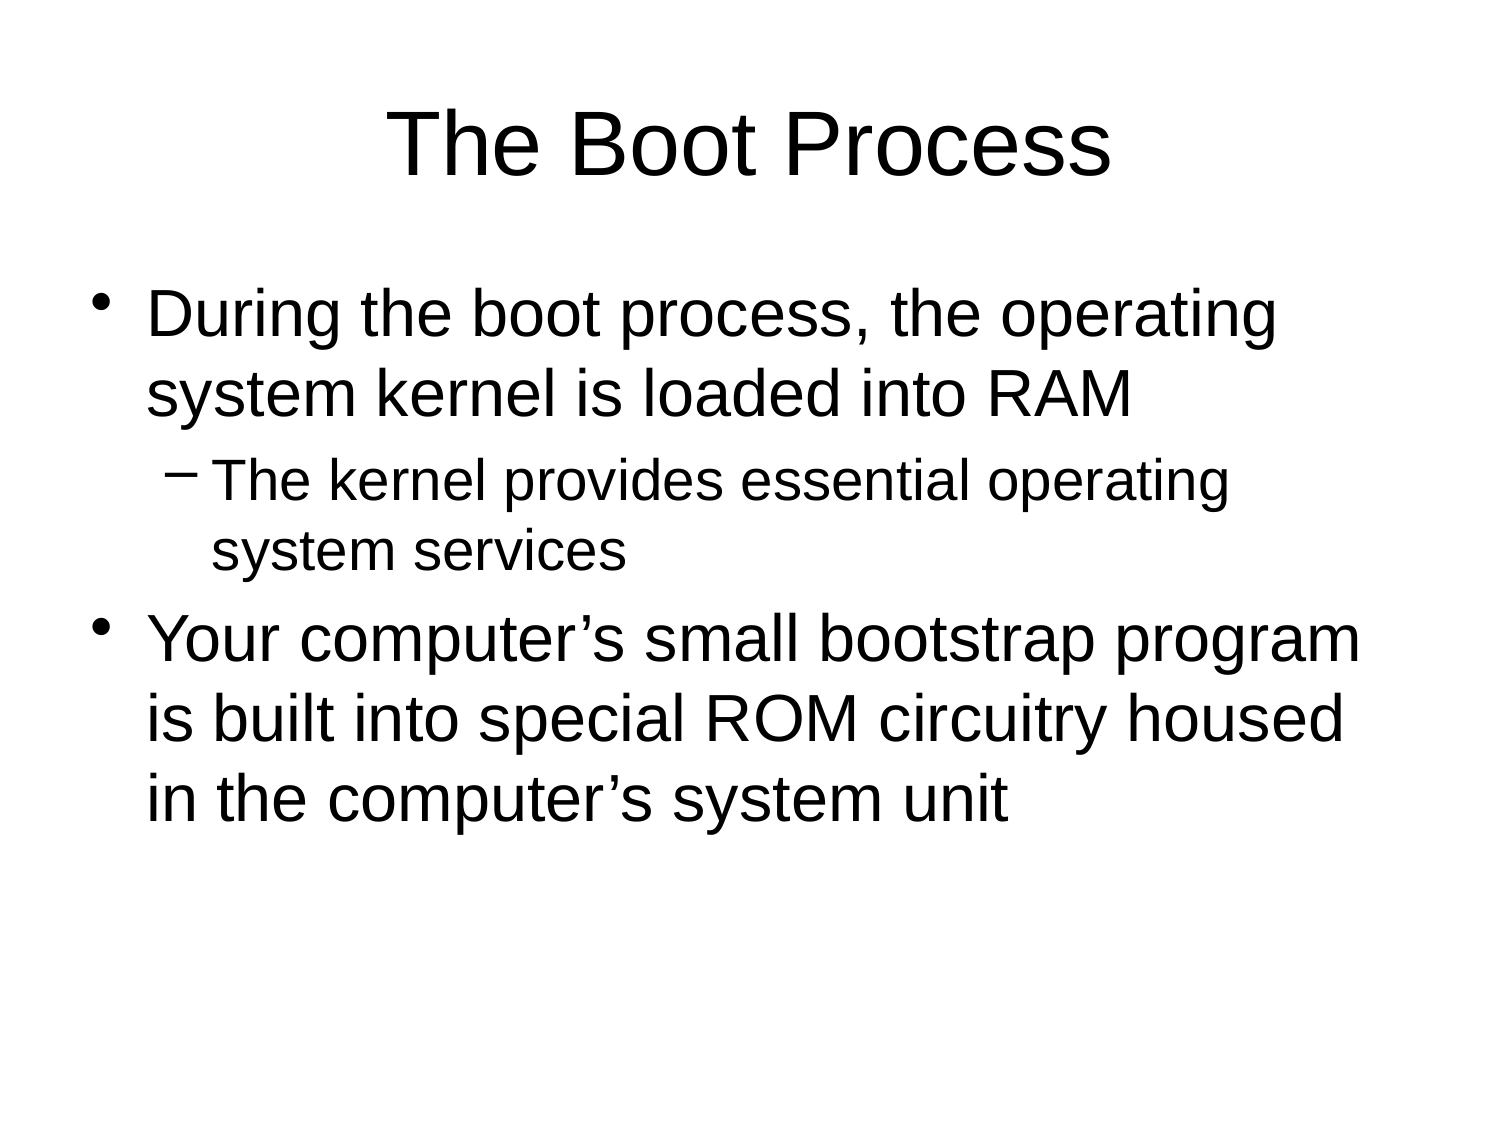

The Boot Process
During the boot process, the operating system kernel is loaded into RAM
The kernel provides essential operating system services
Your computer’s small bootstrap program is built into special ROM circuitry housed in the computer’s system unit
Chapter 4: Operating Systems and File Management
10